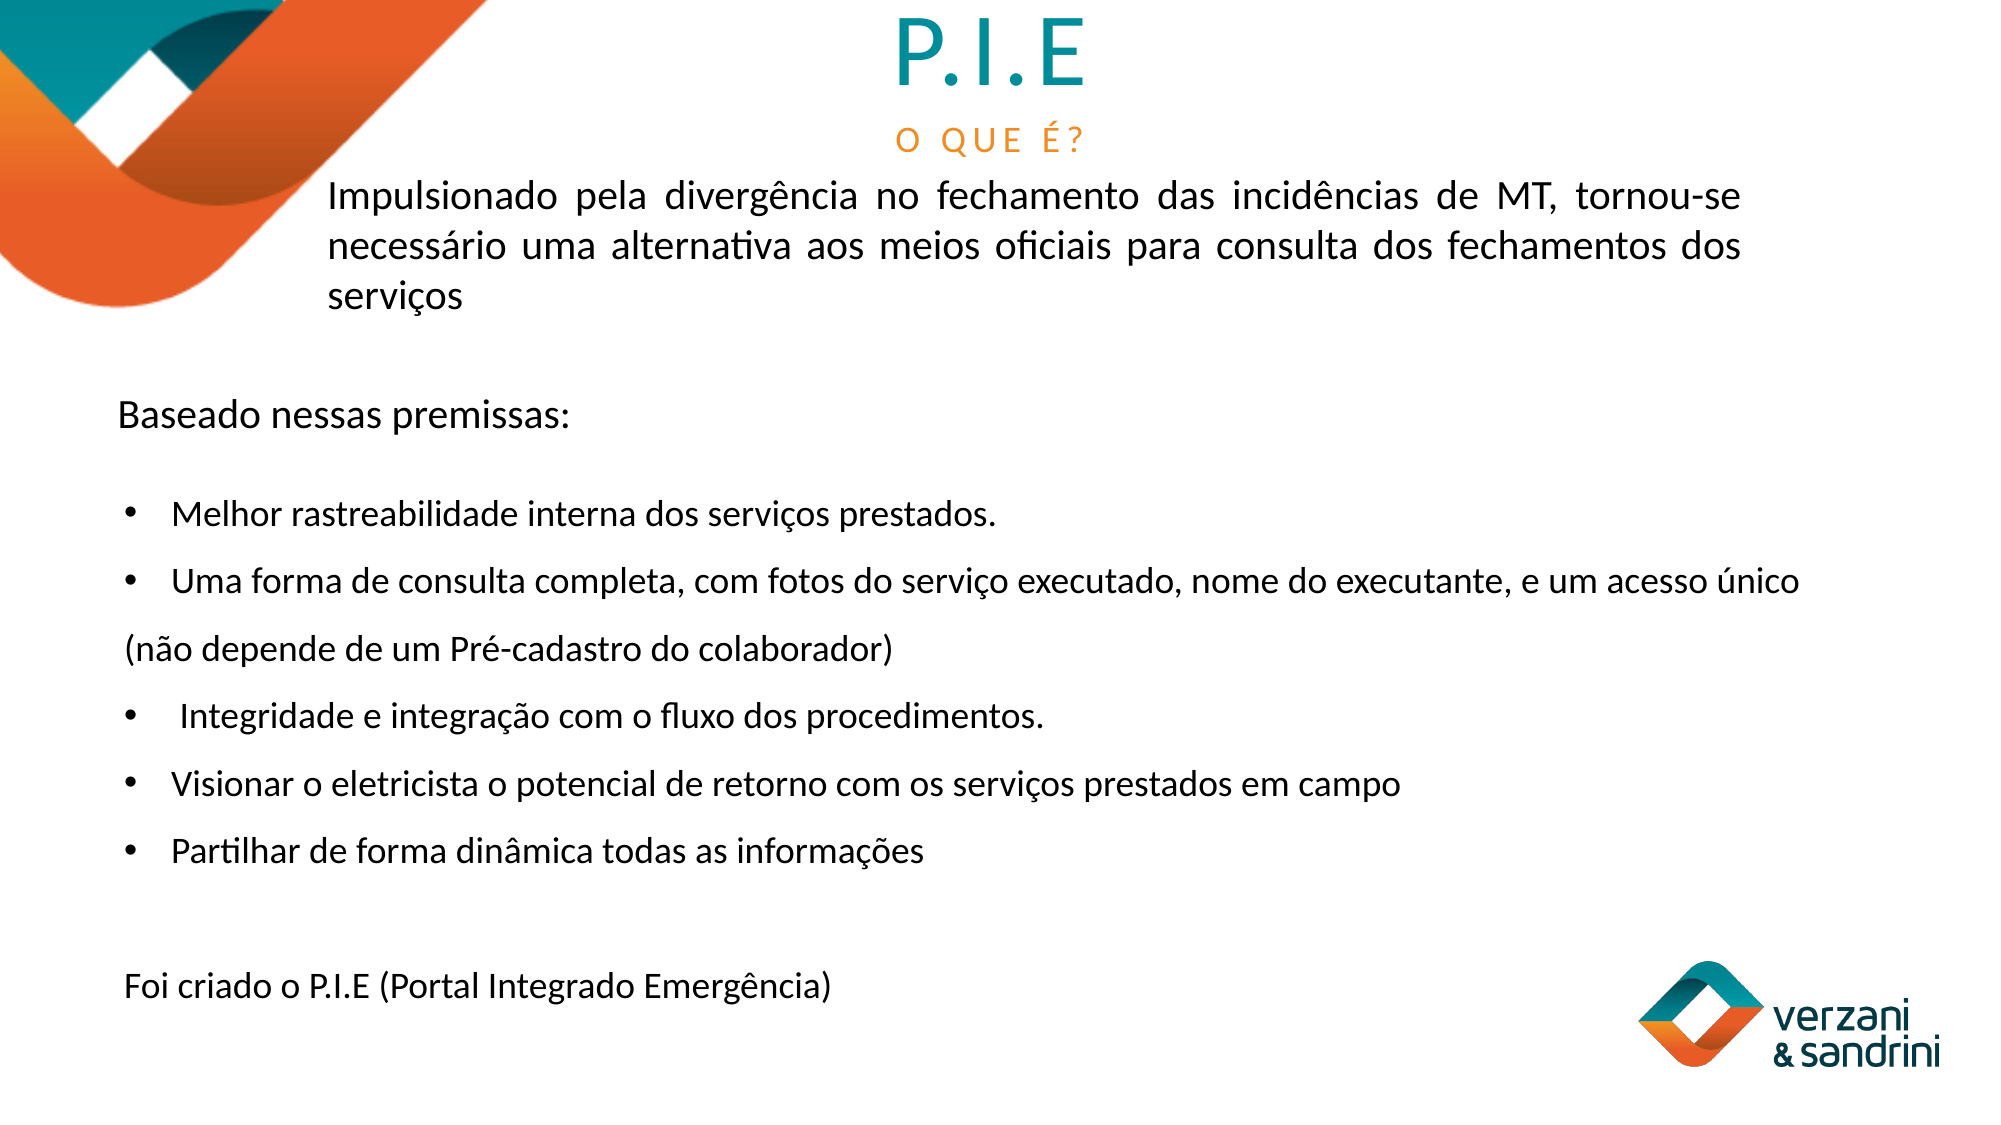

P.I.E
O que é?
Impulsionado pela divergência no fechamento das incidências de MT, tornou-se necessário uma alternativa aos meios oficiais para consulta dos fechamentos dos serviços
Baseado nessas premissas:
Melhor rastreabilidade interna dos serviços prestados.
Uma forma de consulta completa, com fotos do serviço executado, nome do executante, e um acesso único
(não depende de um Pré-cadastro do colaborador)
 Integridade e integração com o fluxo dos procedimentos.
Visionar o eletricista o potencial de retorno com os serviços prestados em campo
Partilhar de forma dinâmica todas as informações

Foi criado o P.I.E (Portal Integrado Emergência)